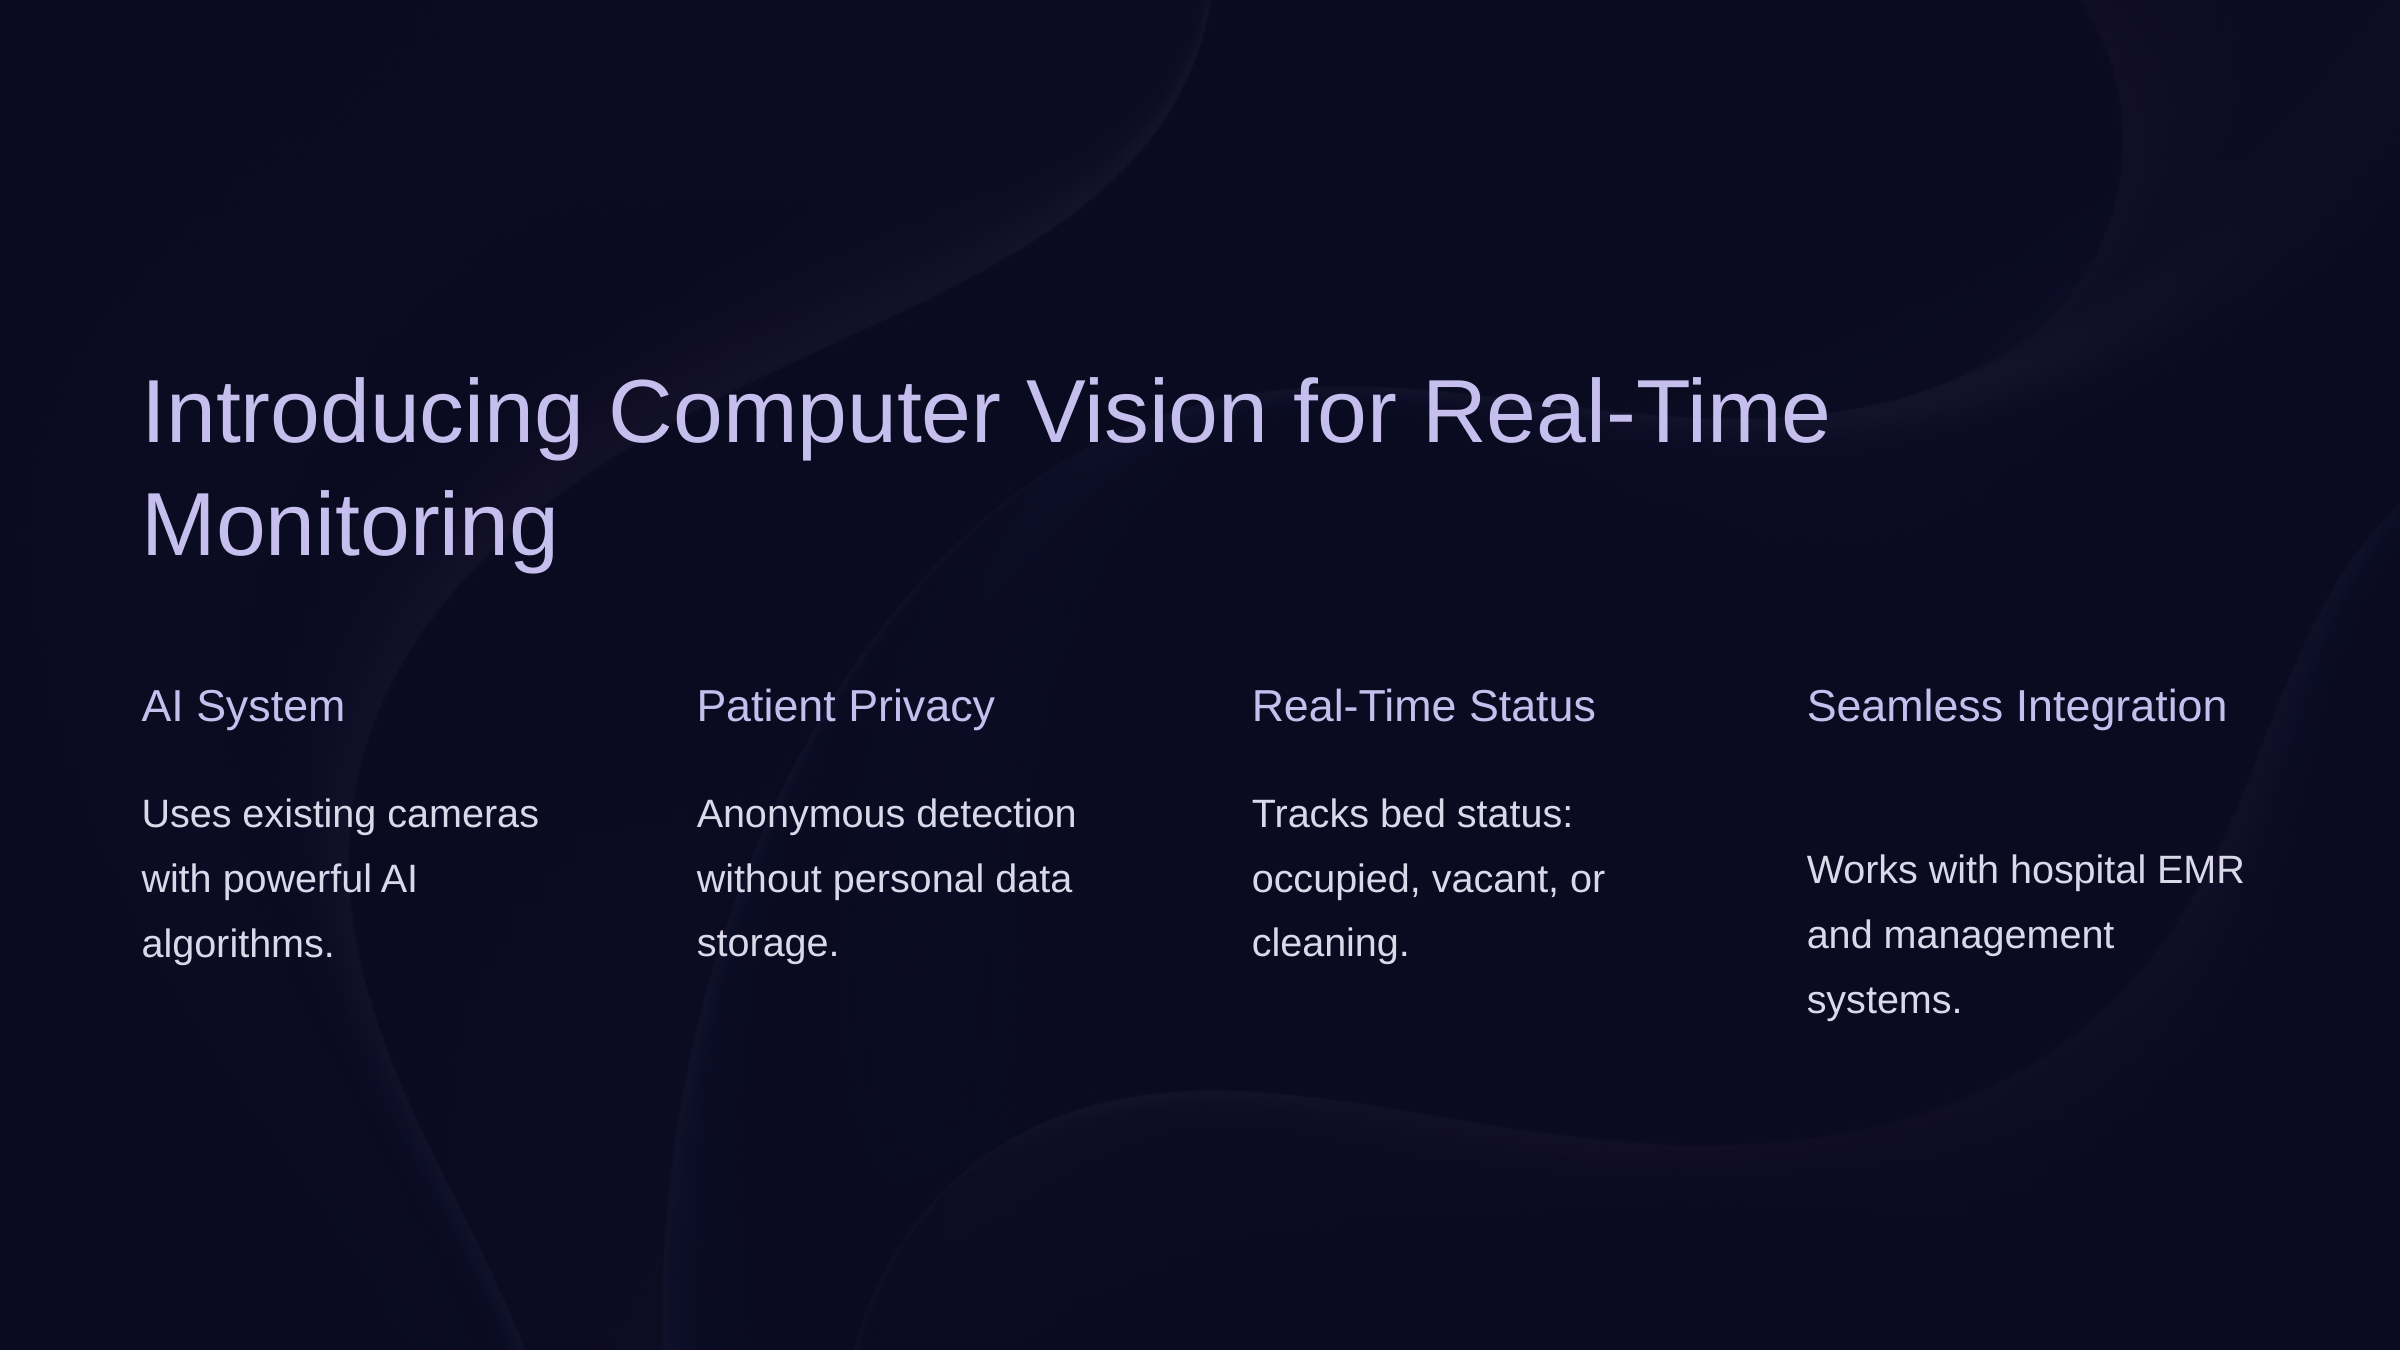

Introducing Computer Vision for Real-Time Monitoring
AI System
Patient Privacy
Real-Time Status
Seamless Integration
Uses existing cameras with powerful AI algorithms.
Anonymous detection without personal data storage.
Tracks bed status: occupied, vacant, or cleaning.
Works with hospital EMR and management systems.